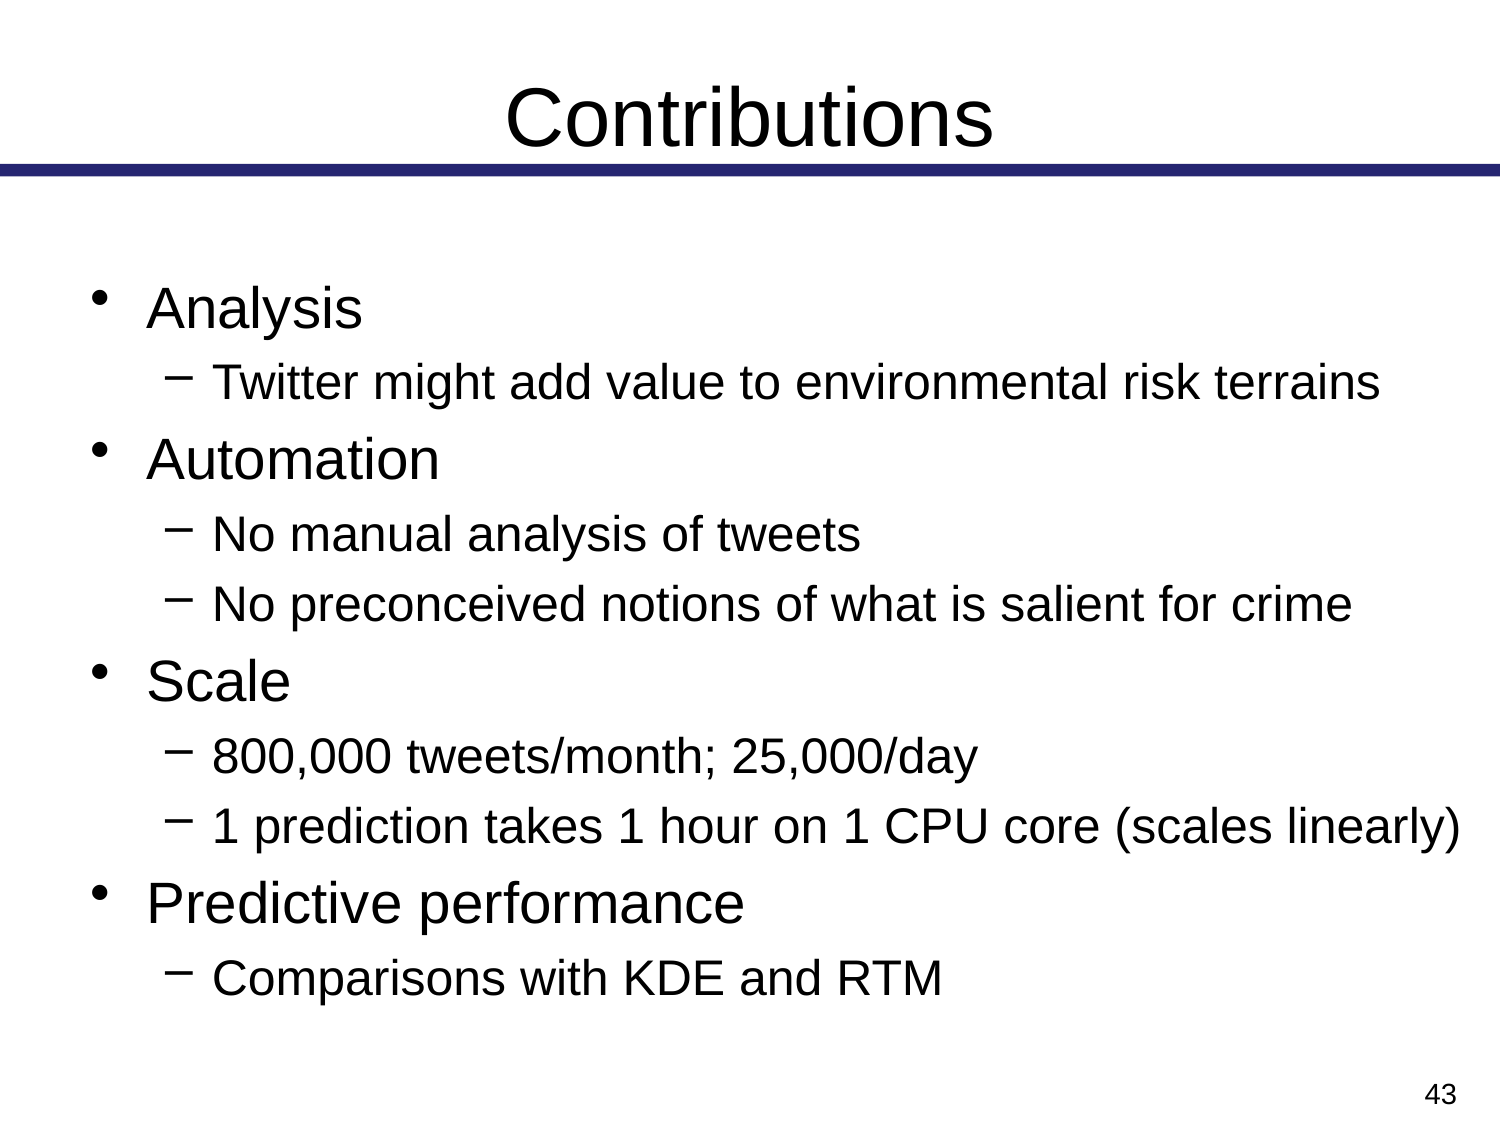

# Contributions
Analysis
Twitter might add value to environmental risk terrains
Automation
No manual analysis of tweets
No preconceived notions of what is salient for crime
Scale
800,000 tweets/month; 25,000/day
1 prediction takes 1 hour on 1 CPU core (scales linearly)
Predictive performance
Comparisons with KDE and RTM
43